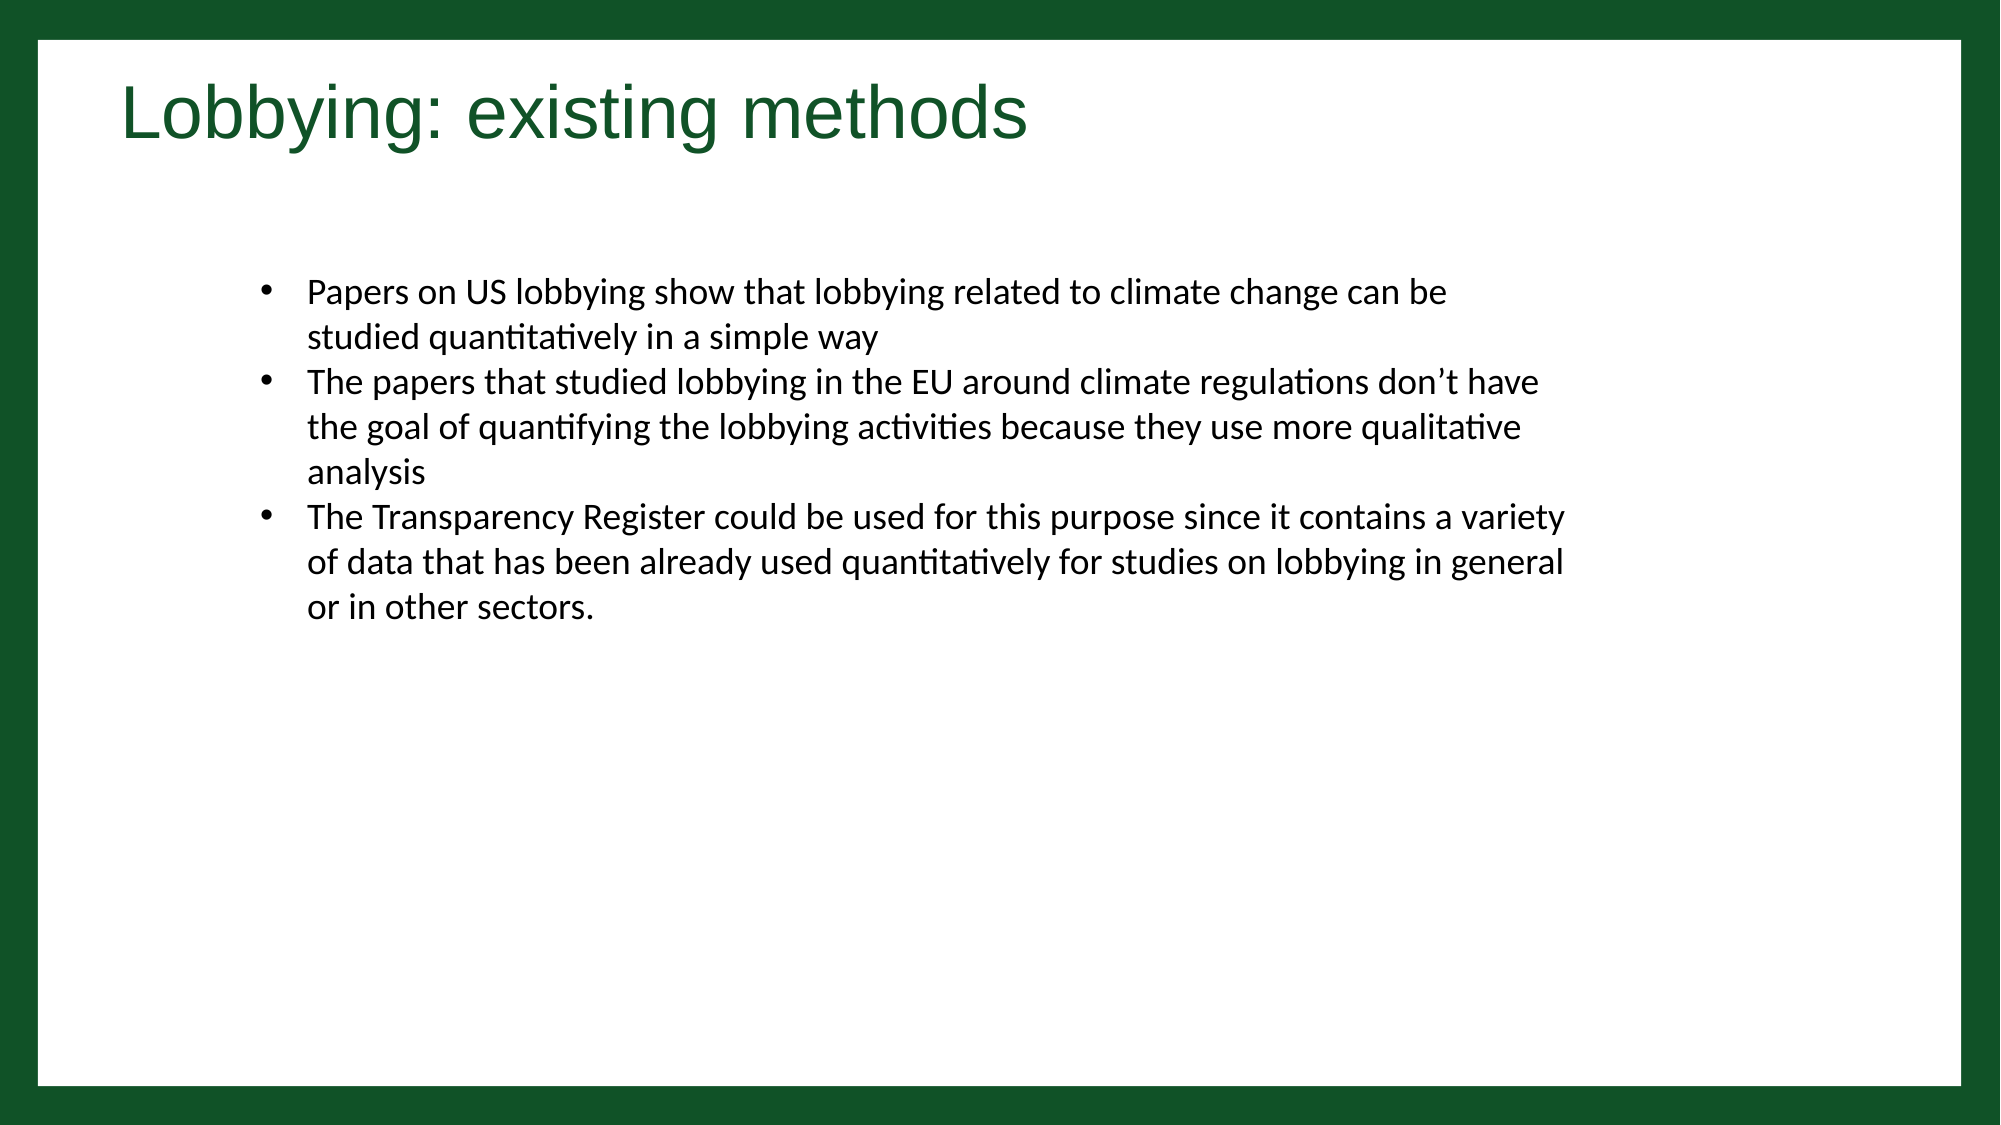

Lobbying: existing methods
Papers on US lobbying show that lobbying related to climate change can be studied quantitatively in a simple way
The papers that studied lobbying in the EU around climate regulations don’t have the goal of quantifying the lobbying activities because they use more qualitative analysis
The Transparency Register could be used for this purpose since it contains a variety of data that has been already used quantitatively for studies on lobbying in general or in other sectors.